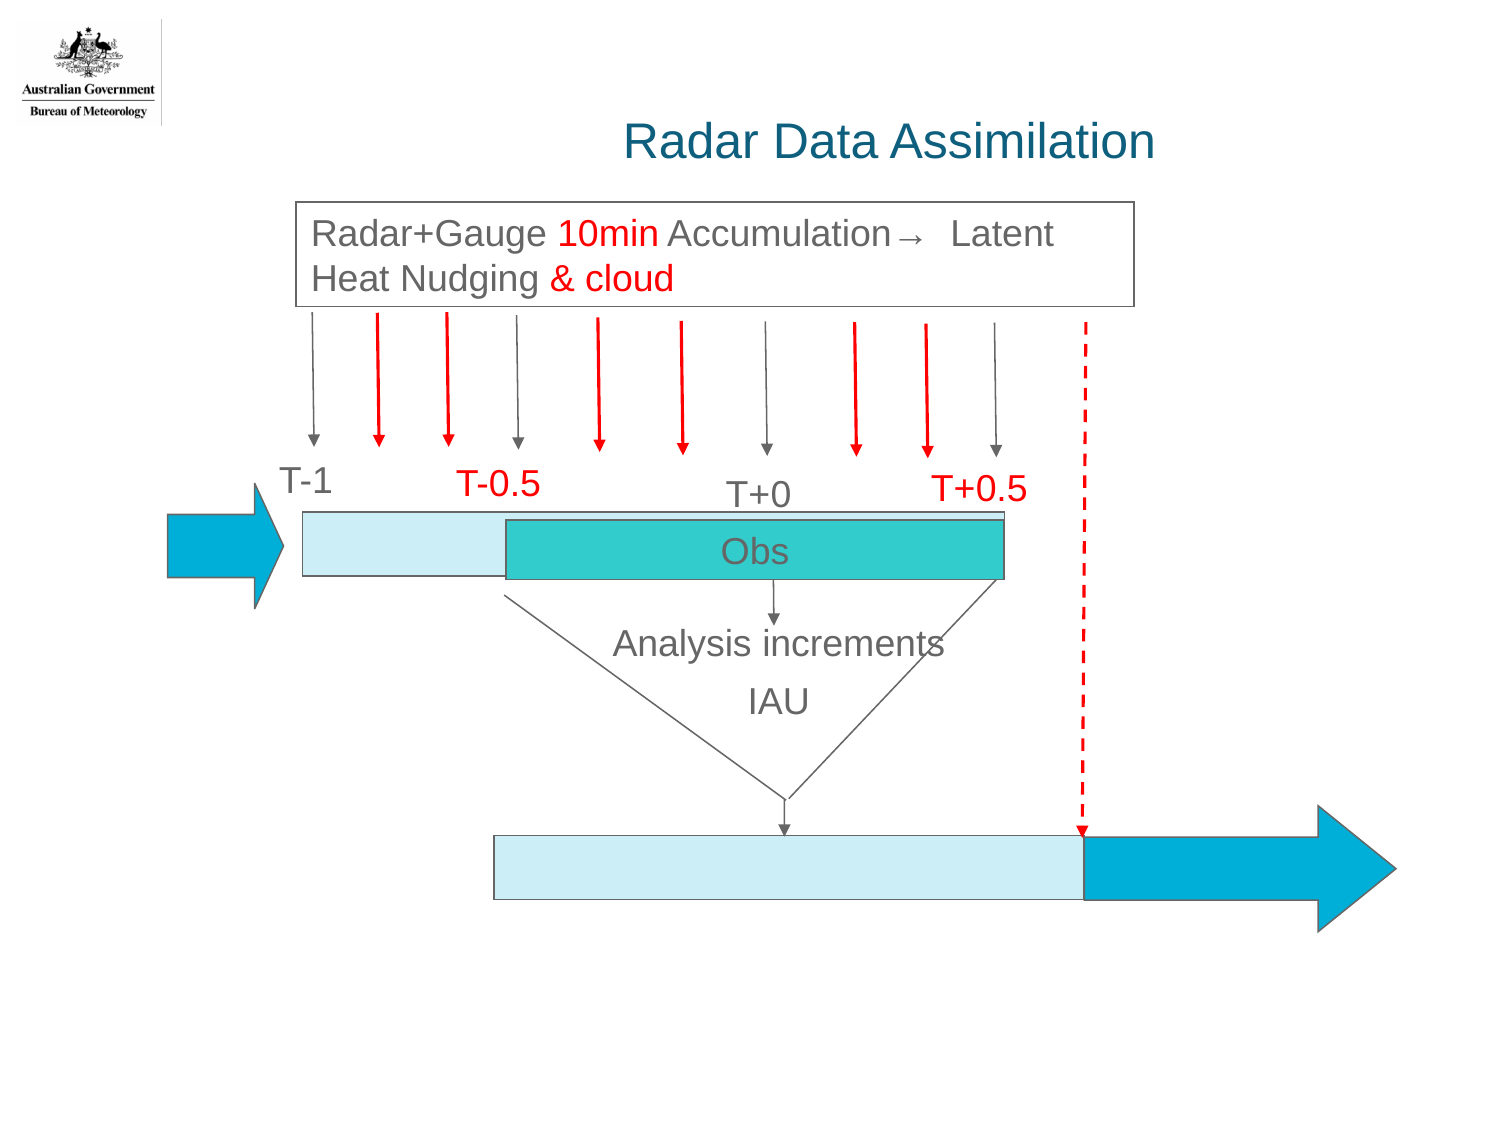

# Radar Data Assimilation
Radar+Gauge 10min Accumulation→  Latent Heat Nudging & cloud

T-1
T-0.5
T+0.5
T+0

Obs

Analysis increments
IAU